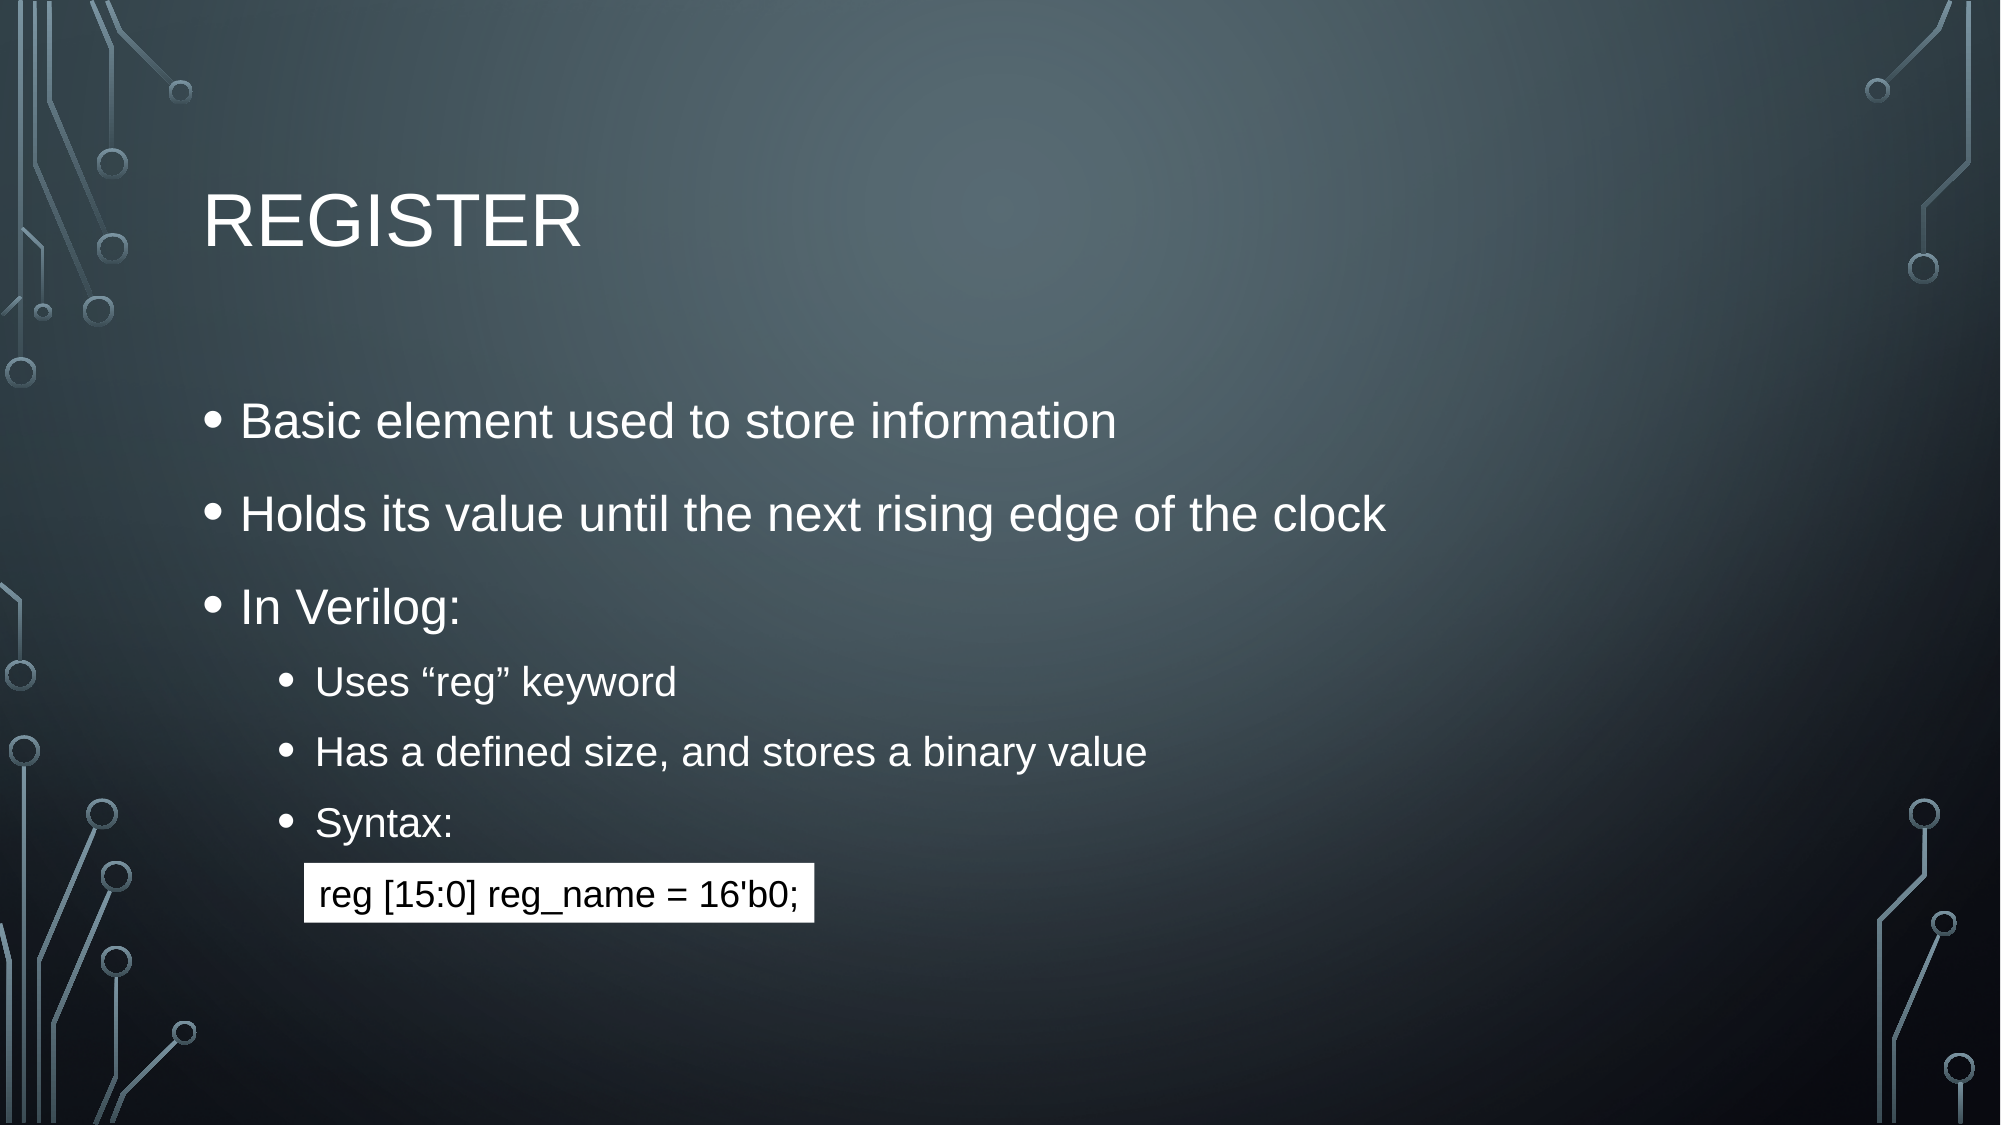

# register
Basic element used to store information
Holds its value until the next rising edge of the clock
In Verilog:
Uses “reg” keyword
Has a defined size, and stores a binary value
Syntax:

reg [15:0] reg_name = 16'b0;